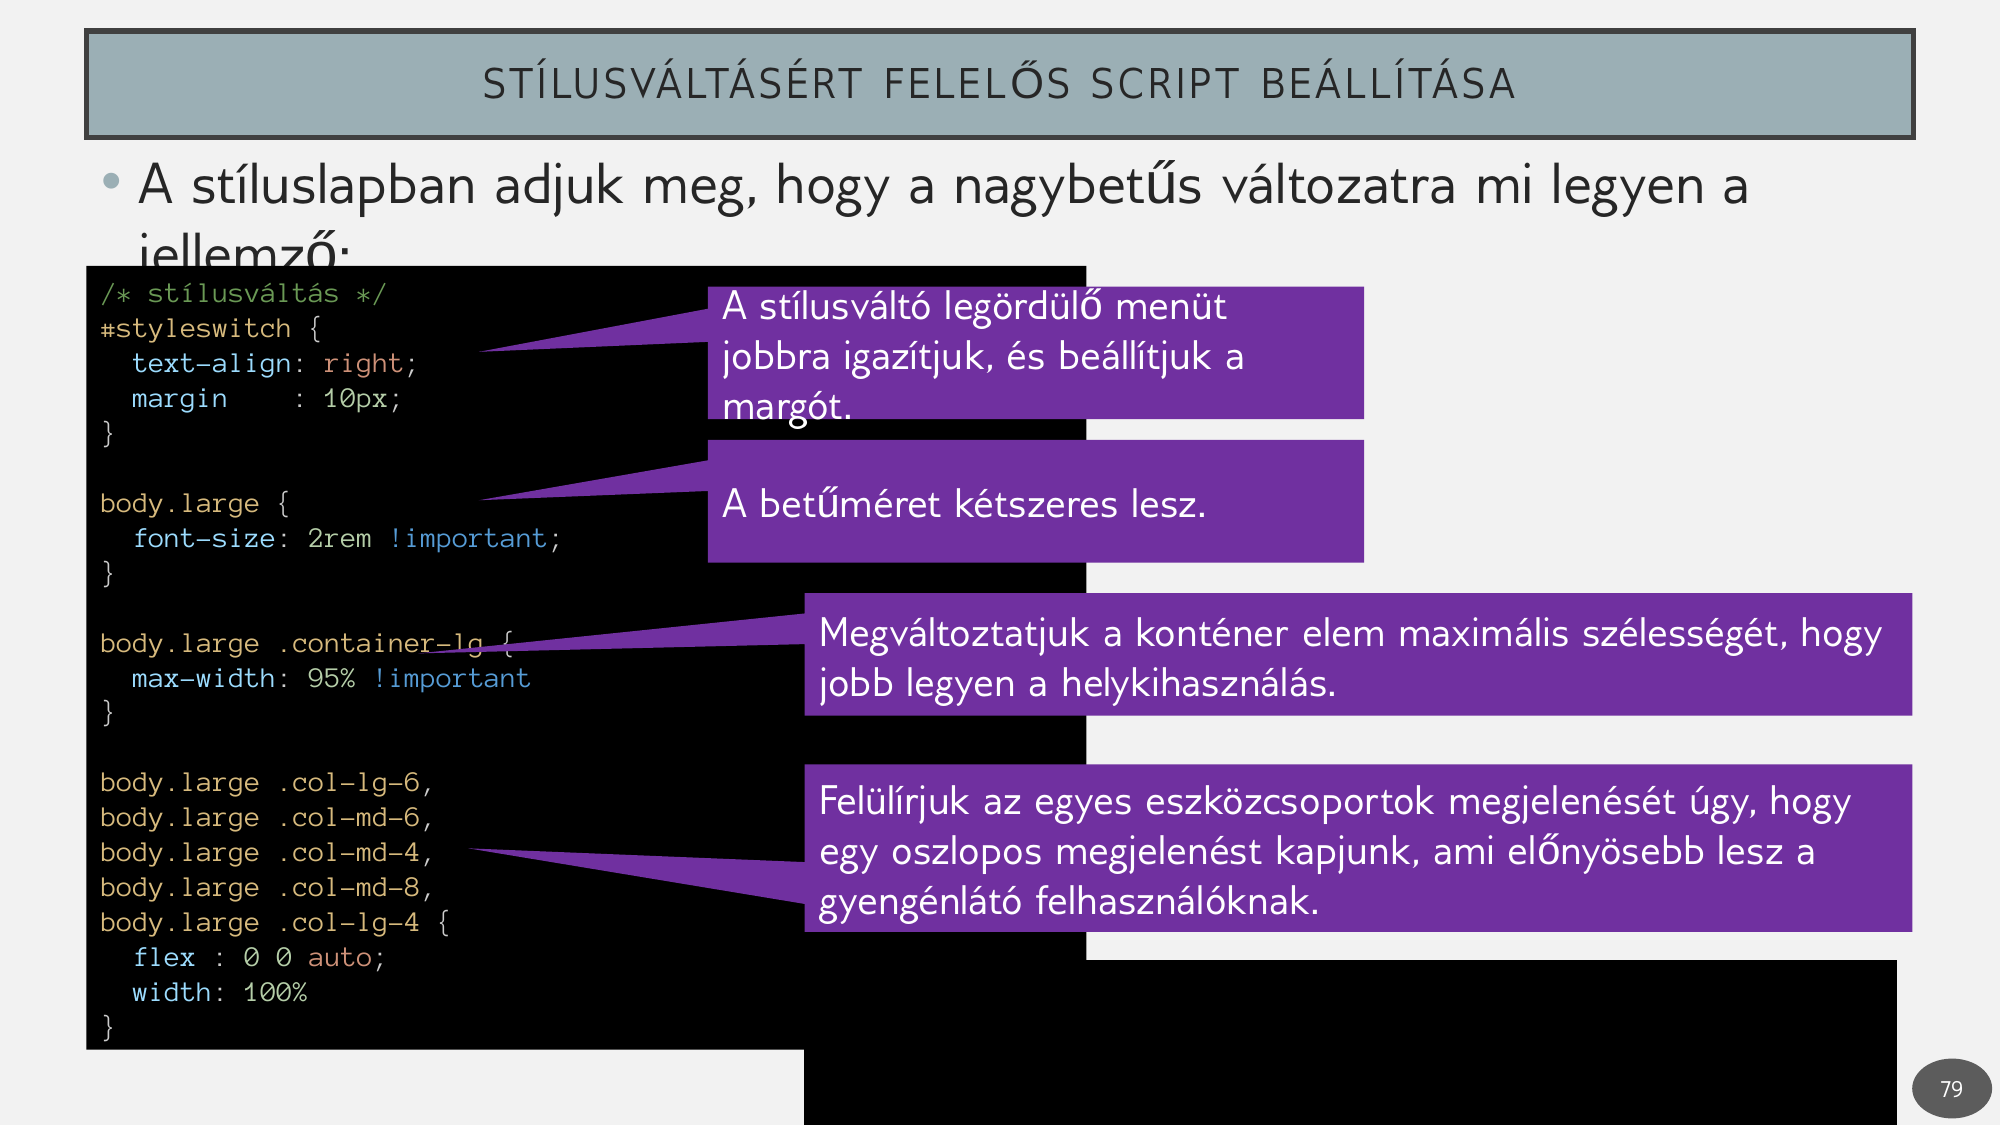

# Stílusváltásért felelős script beállítása
A stíluslapban adjuk meg, hogy a nagybetűs változatra mi legyen a jellemző:
/* stílusváltás */
#styleswitch {
  text-align: right;
  margin    : 10px;
}
body.large {
  font-size: 2rem !important;
}
body.large .container-lg {
  max-width: 95% !important
}
body.large .col-lg-6,
body.large .col-md-6,
body.large .col-md-4,
body.large .col-md-8,
body.large .col-lg-4 {
  flex : 0 0 auto;
  width: 100%
}
A stílusváltó legördülő menüt jobbra igazítjuk, és beállítjuk a margót.
A betűméret kétszeres lesz.
Megváltoztatjuk a konténer elem maximális szélességét, hogy jobb legyen a helykihasználás.
Felülírjuk az egyes eszközcsoportok megjelenését úgy, hogy egy oszlopos megjelenést kapjunk, ami előnyösebb lesz a gyengénlátó felhasználóknak.
https://justpaste.it/dpq0j
79